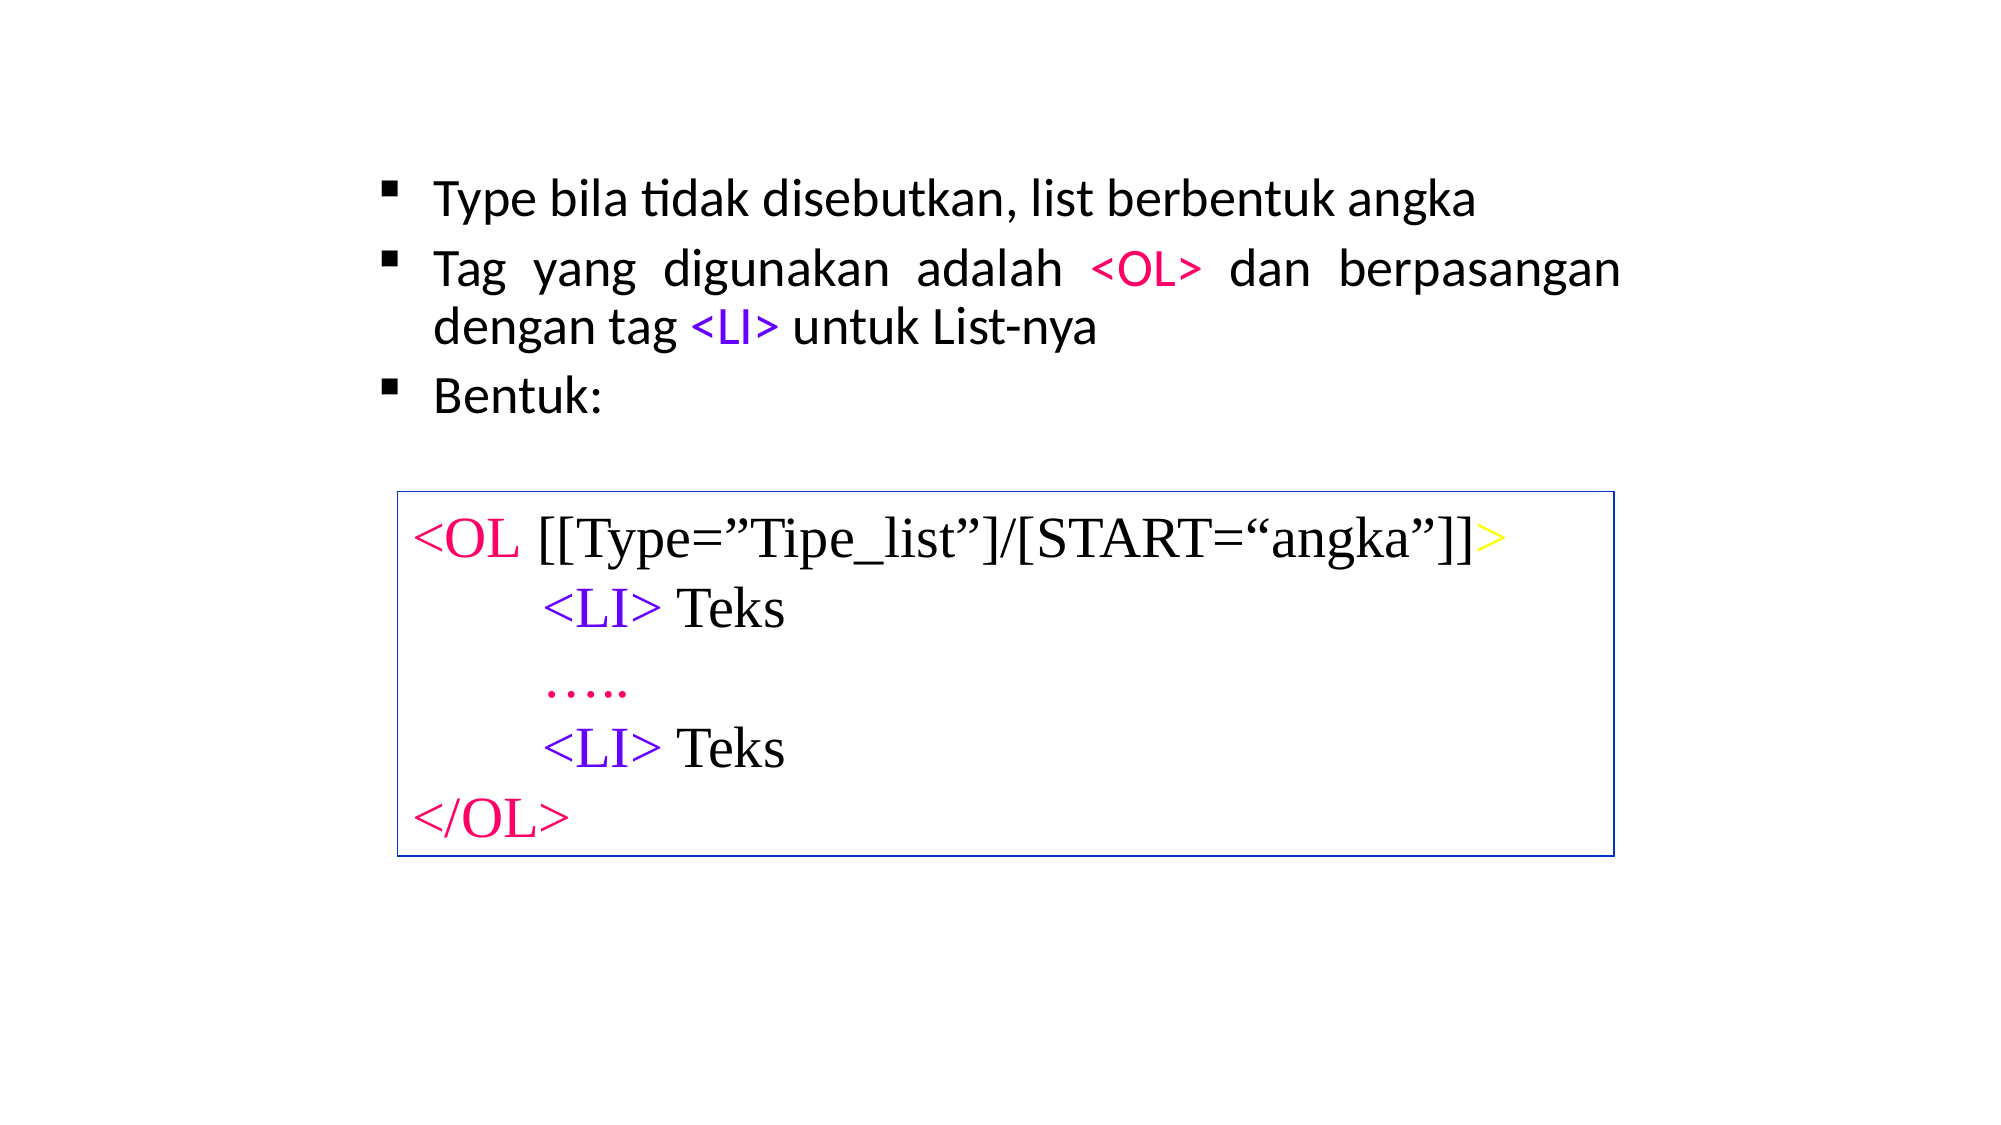

Type bila tidak disebutkan, list berbentuk angka
Tag yang digunakan adalah <OL> dan berpasangan dengan tag <LI> untuk List-nya
Bentuk:
<OL [[Type=”Tipe_list”]/[START=“angka”]]>
         <LI> Teks
         …..
         <LI> Teks
</OL>